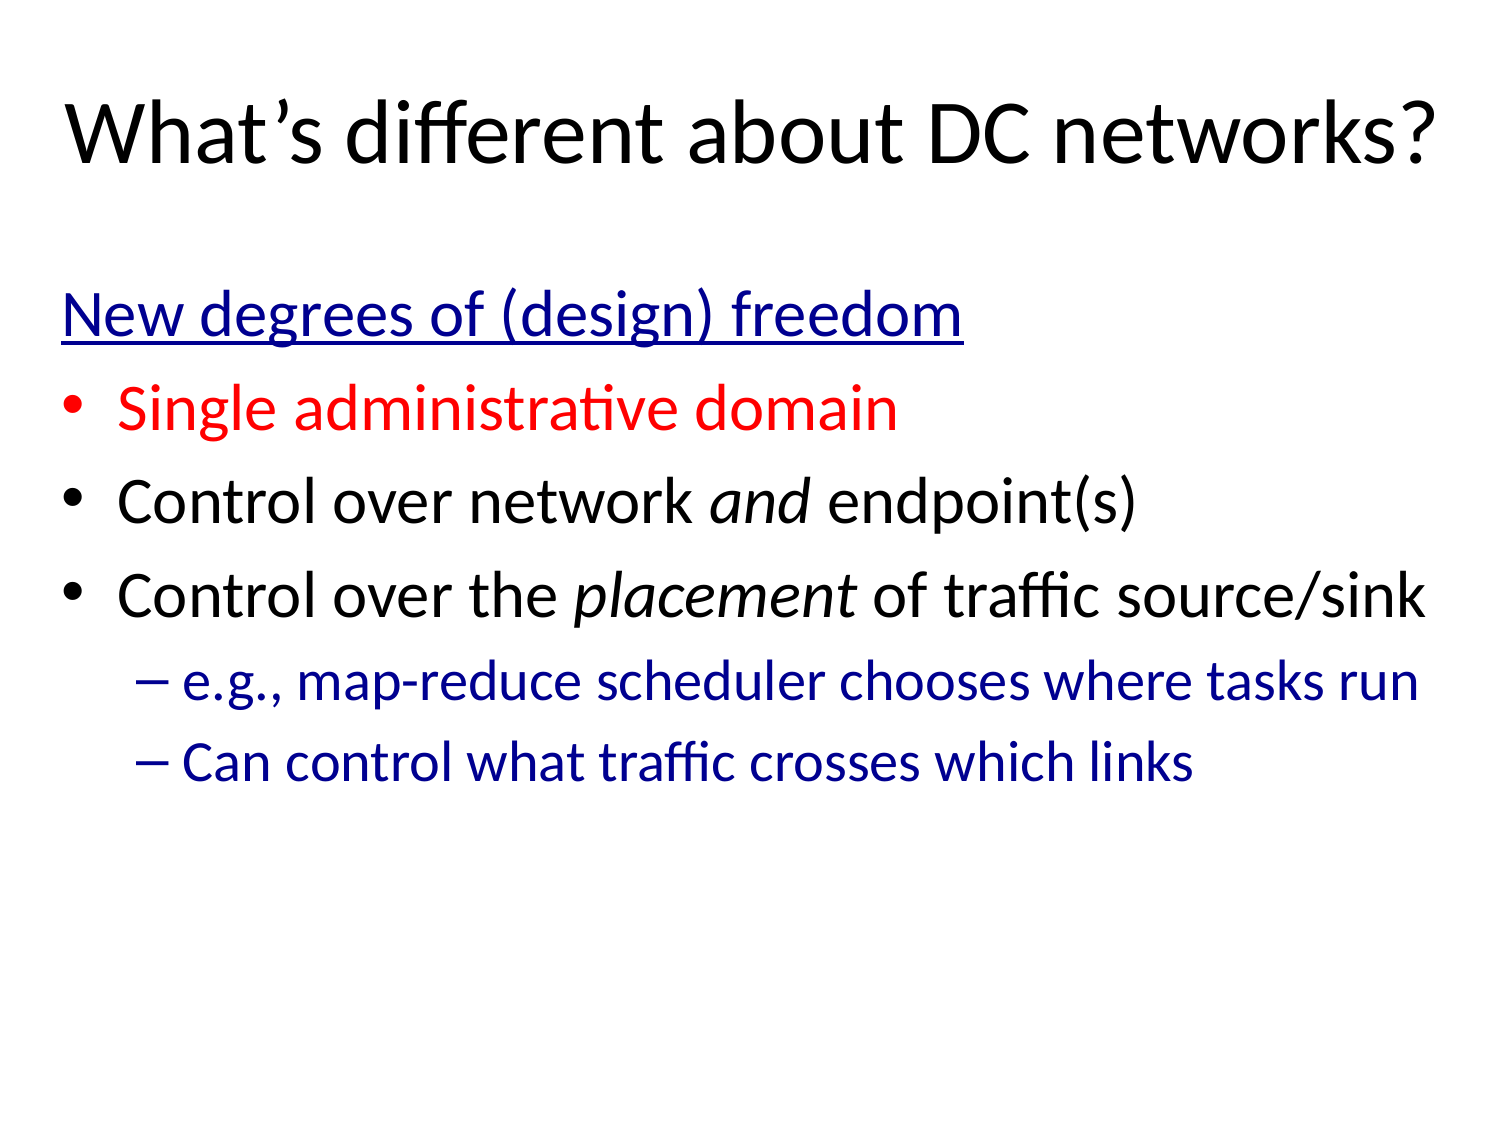

# What’s different about DC networks?
New degrees of (design) freedom
Single administrative domain
Control over network and endpoint(s)
Control over the placement of traffic source/sink
e.g., map-reduce scheduler chooses where tasks run
Can control what traffic crosses which links